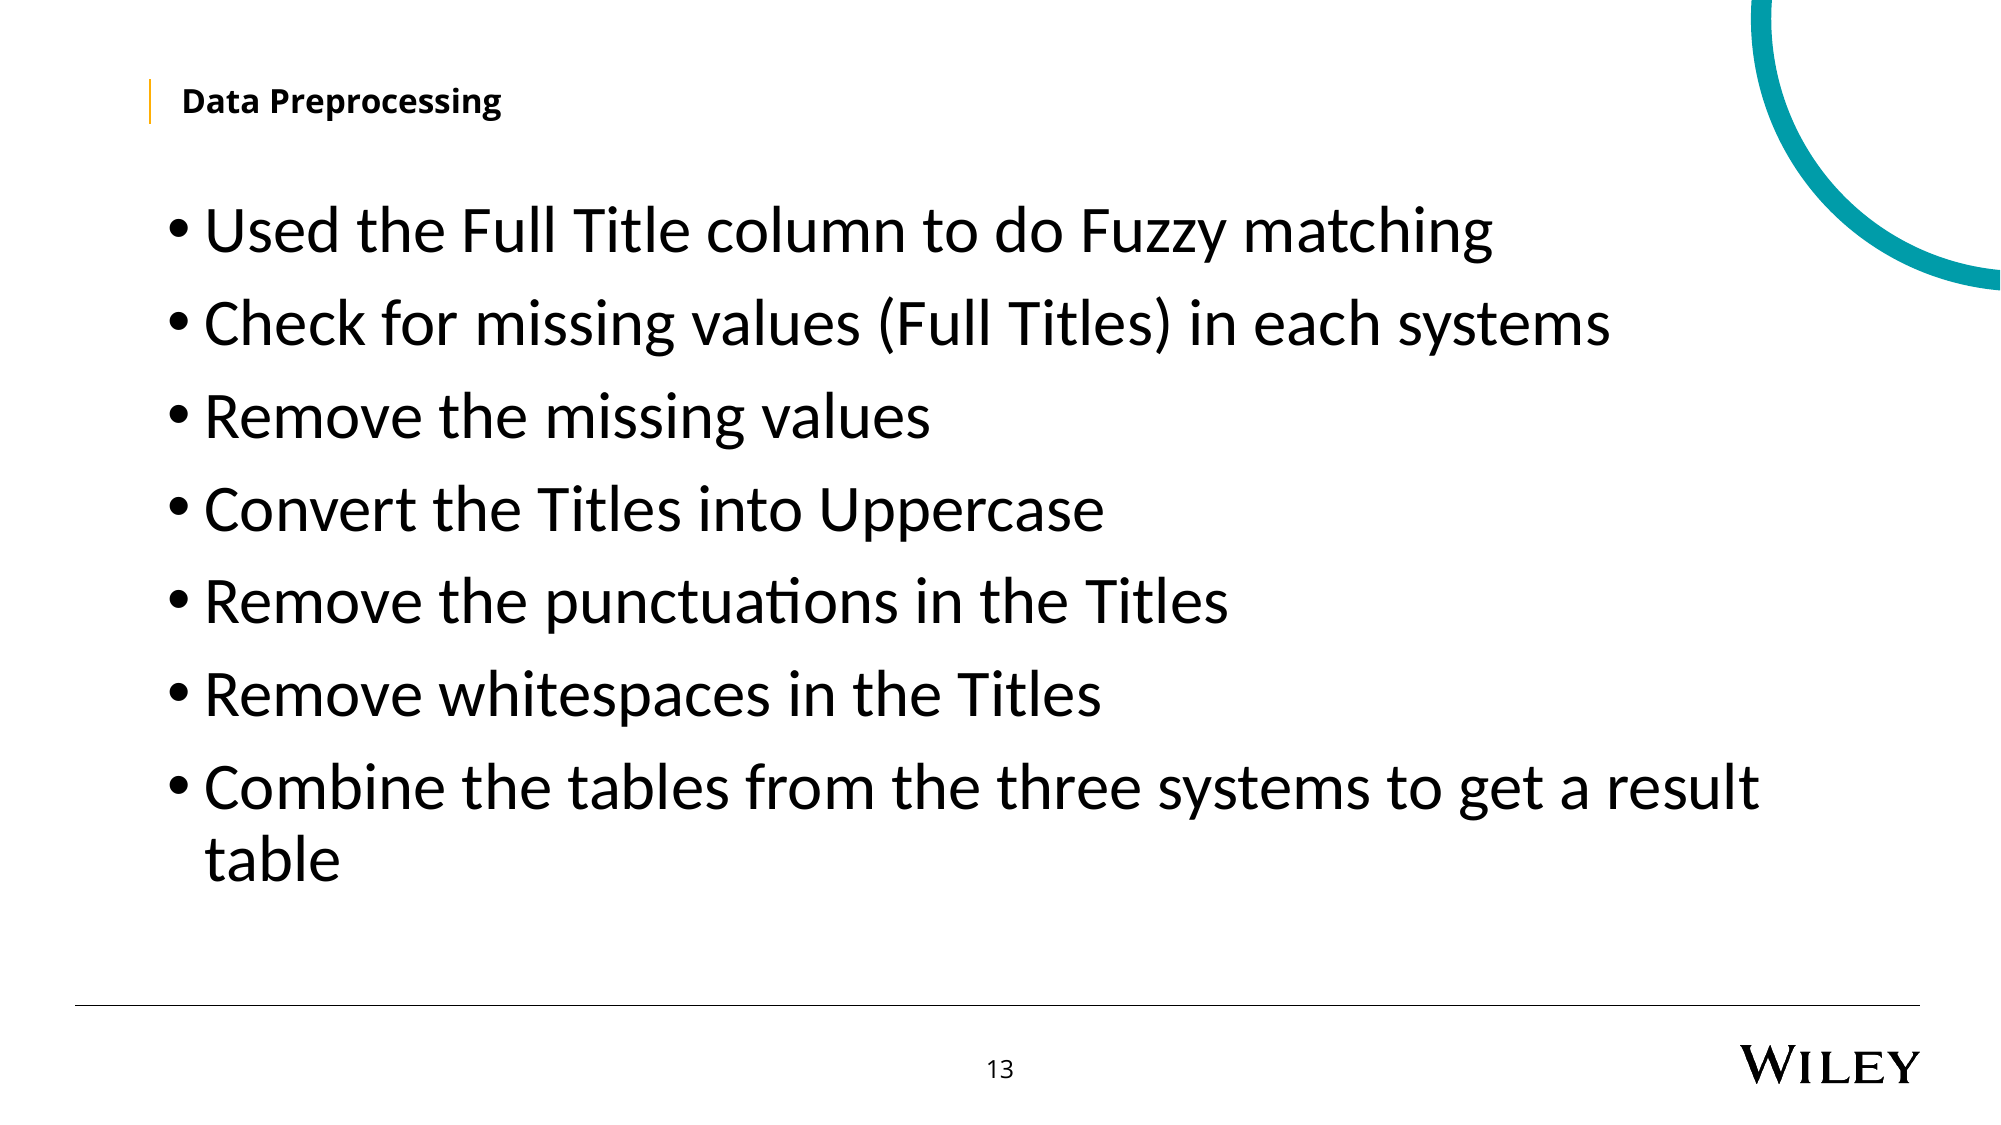

Data Preprocessing
Used the Full Title column to do Fuzzy matching
Check for missing values (Full Titles) in each systems
Remove the missing values
Convert the Titles into Uppercase
Remove the punctuations in the Titles
Remove whitespaces in the Titles
Combine the tables from the three systems to get a result table
13